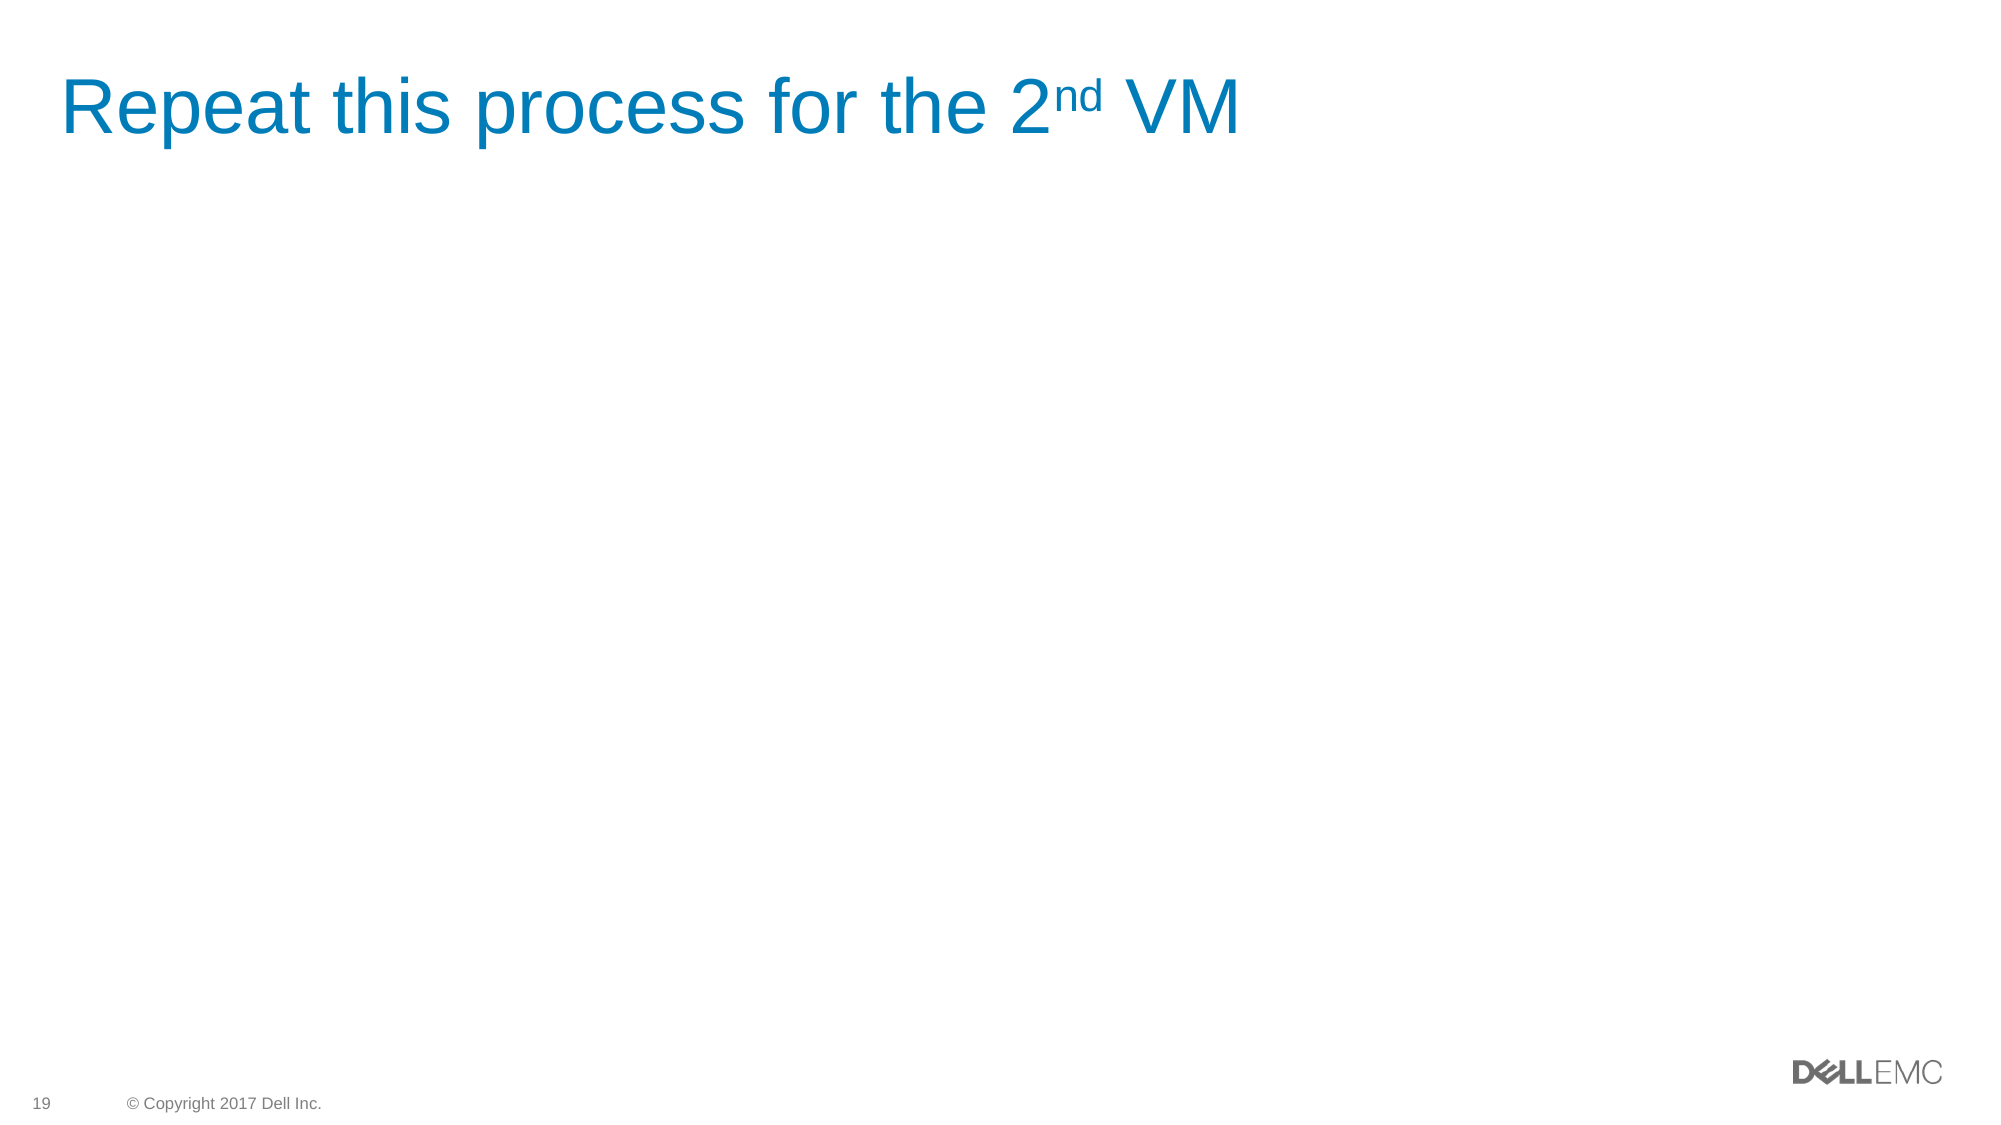

# Repeat this process for the 2nd VM